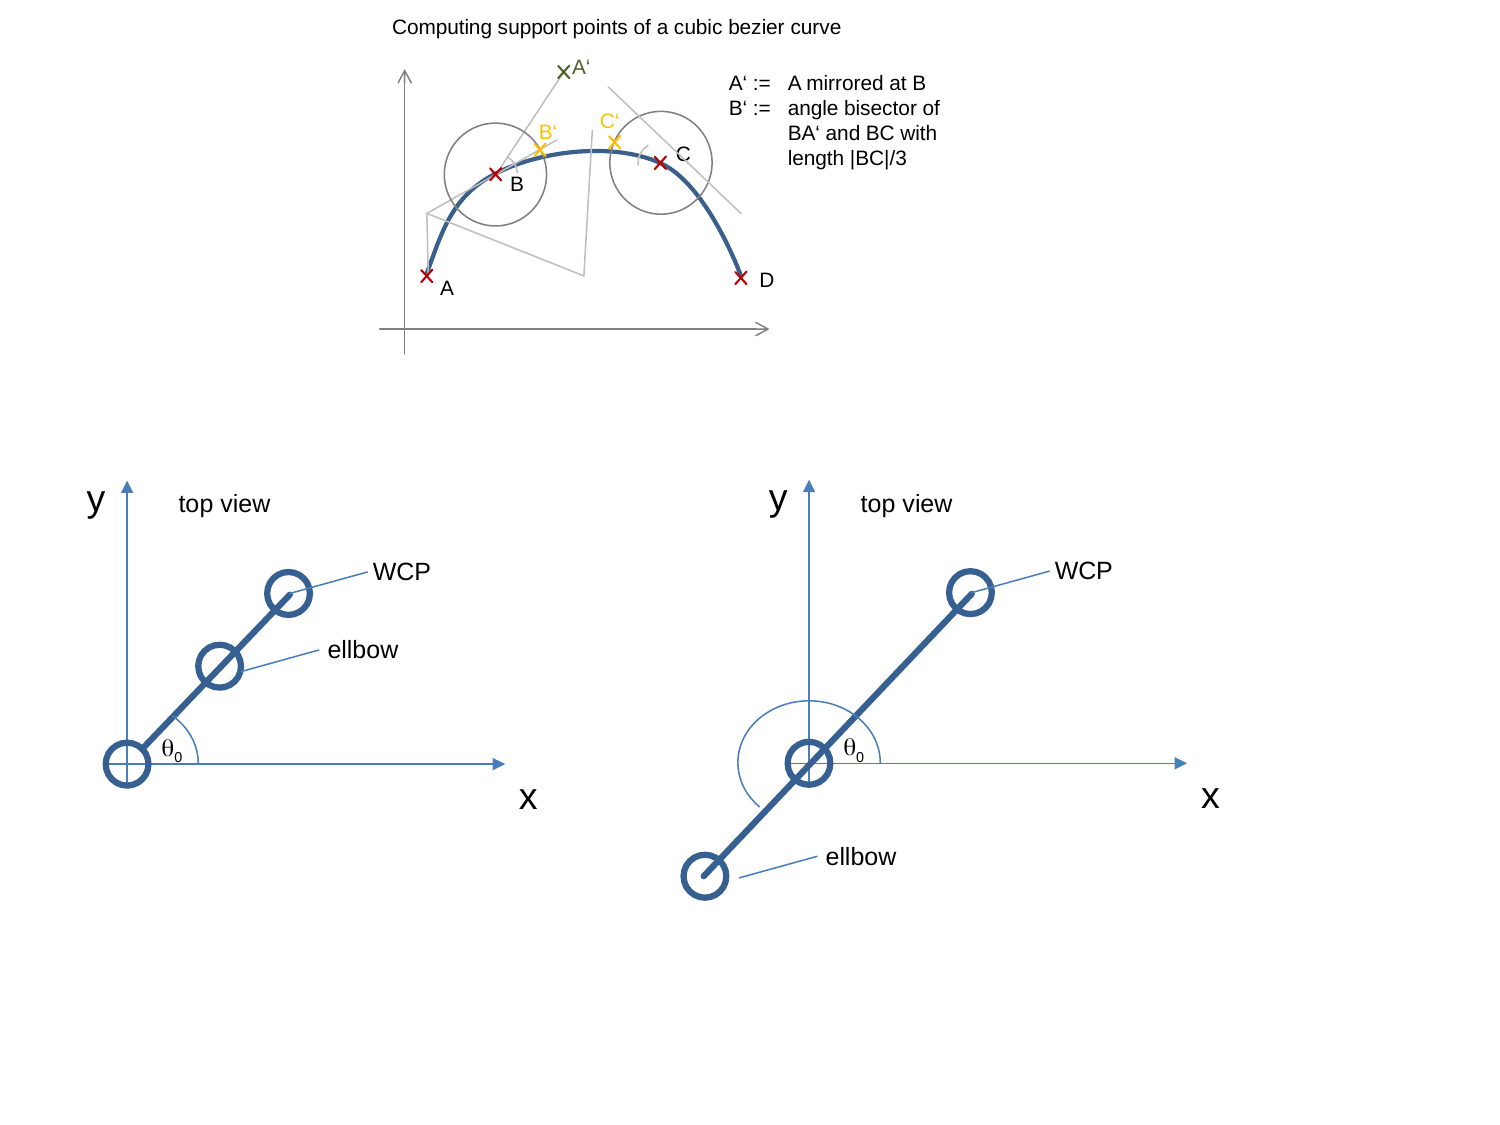

Computing support points of a cubic bezier curve
A‘
A‘ := 	A mirrored at B
B‘ := 	angle bisector of BA‘ and BC with length |BC|/3

C‘
B‘

C

B
D
A
y
y
top view
top view
WCP
WCP

ellbow

θ0
θ0

x
x
ellbow